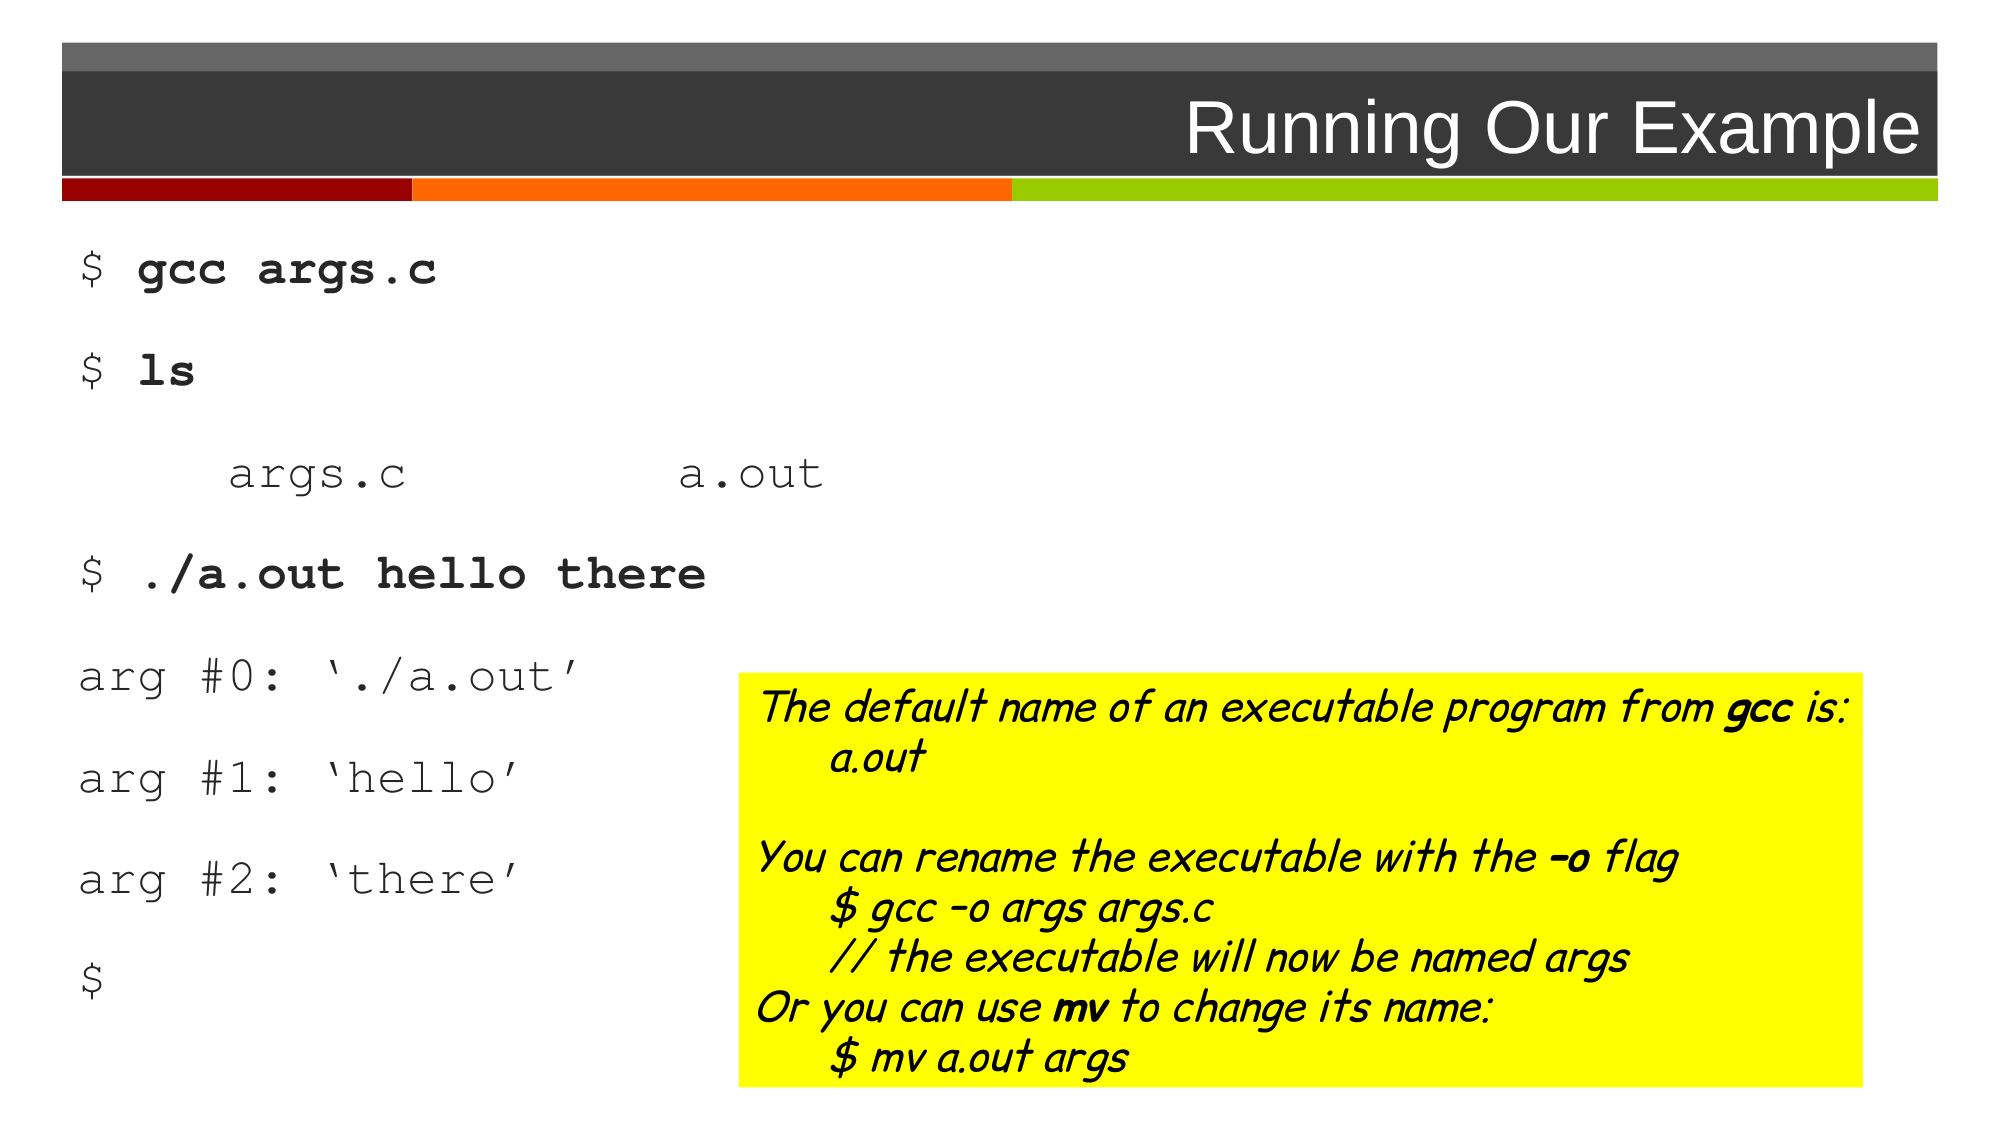

# Running Our Example
$ gcc args.c
$ ls
	args.c		a.out
$ ./a.out hello there
arg #0: ‘./a.out’
arg #1: ‘hello’
arg #2: ‘there’
$
The default name of an executable program from gcc is:
	a.out

You can rename the executable with the –o flag
	$ gcc –o args args.c
	// the executable will now be named args
Or you can use mv to change its name:
	$ mv a.out args